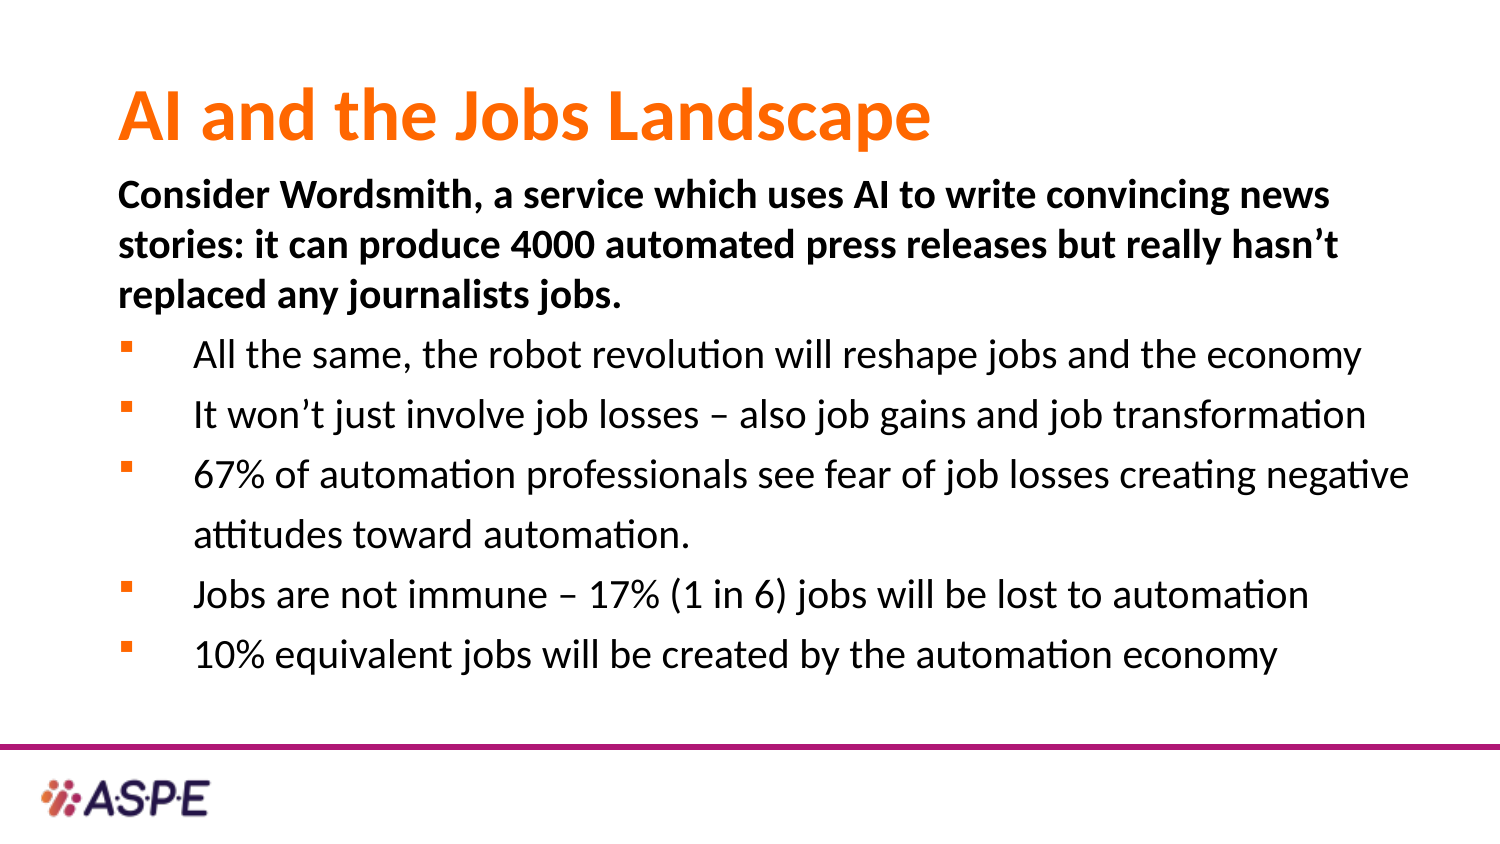

# AI and the Jobs Landscape
Consider Wordsmith, a service which uses AI to write convincing news stories: it can produce 4000 automated press releases but really hasn’t replaced any journalists jobs.
All the same, the robot revolution will reshape jobs and the economy
It won’t just involve job losses – also job gains and job transformation
67% of automation professionals see fear of job losses creating negative attitudes toward automation.
Jobs are not immune – 17% (1 in 6) jobs will be lost to automation
10% equivalent jobs will be created by the automation economy